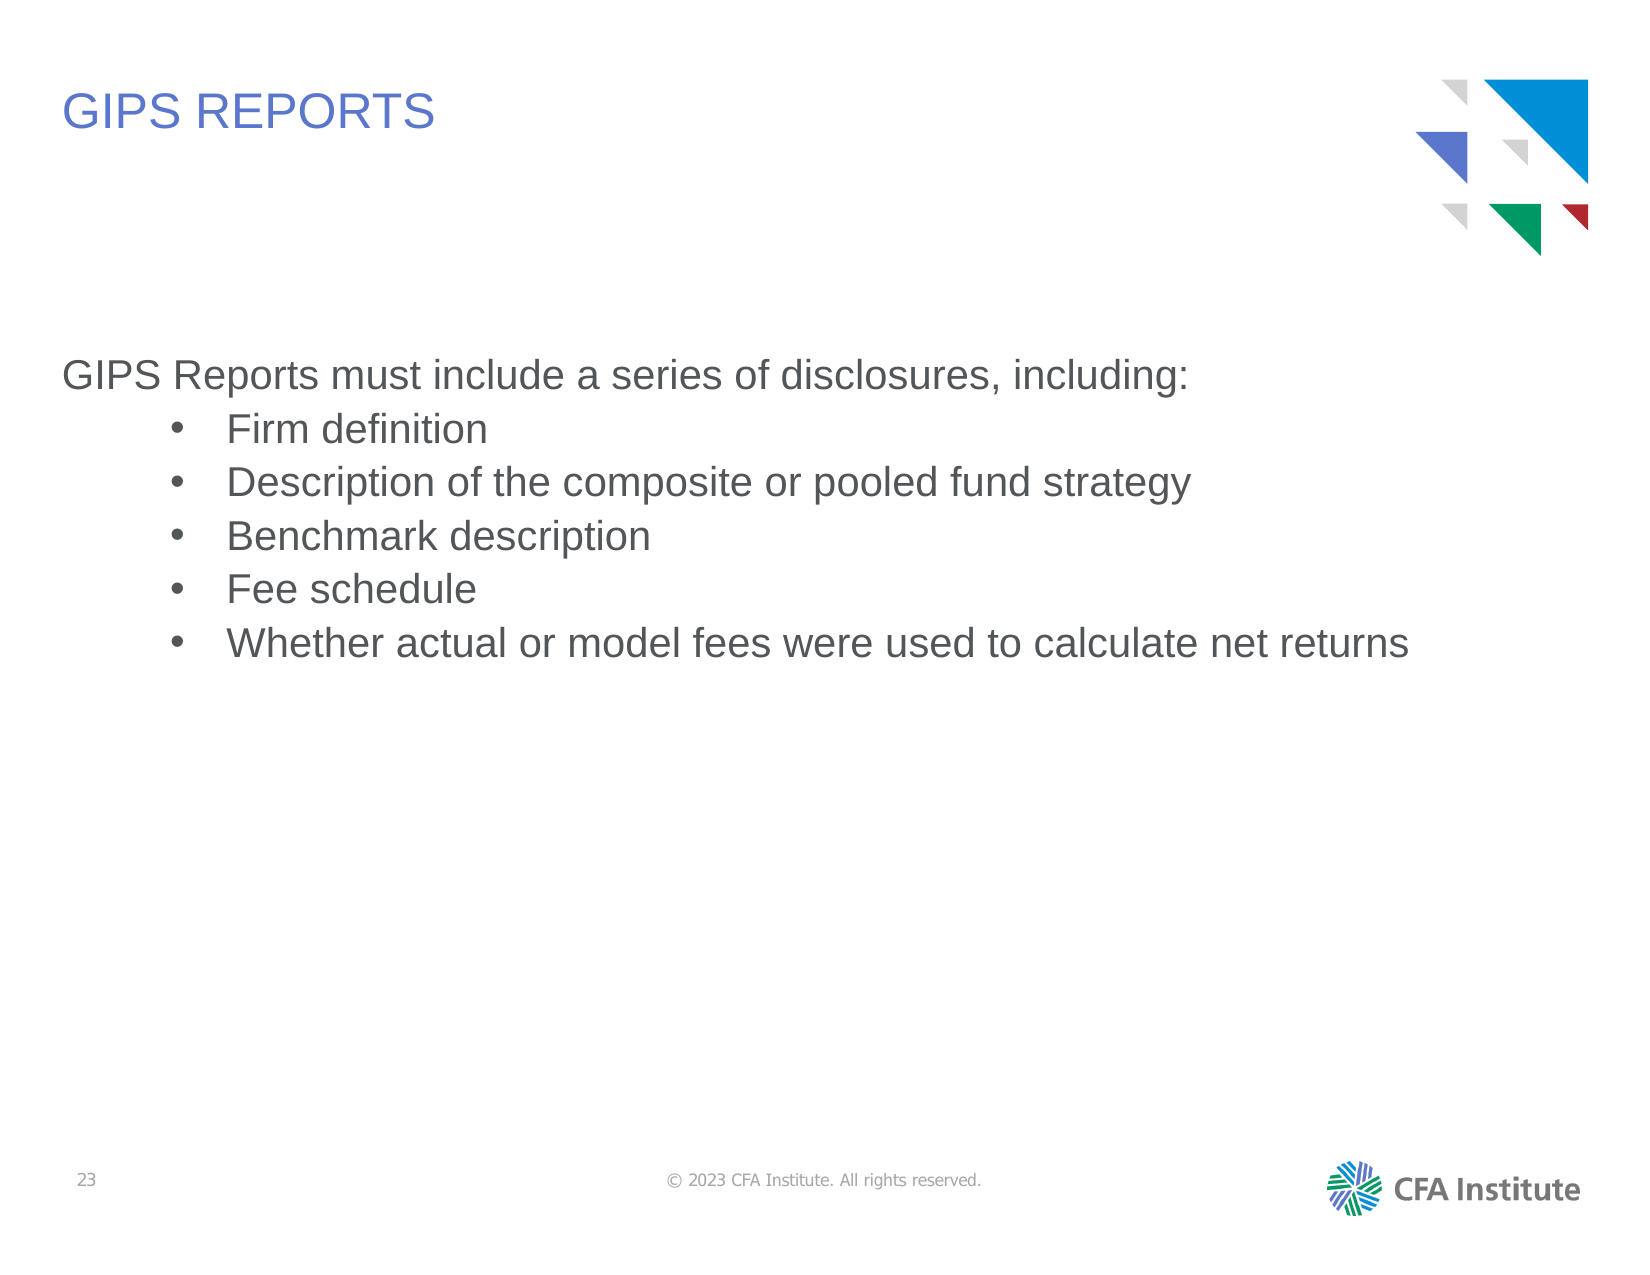

# GIPS Reports
GIPS Reports must include a series of disclosures, including:
Firm definition
Description of the composite or pooled fund strategy
Benchmark description
Fee schedule
Whether actual or model fees were used to calculate net returns

23
© 2023 CFA Institute. All rights reserved.